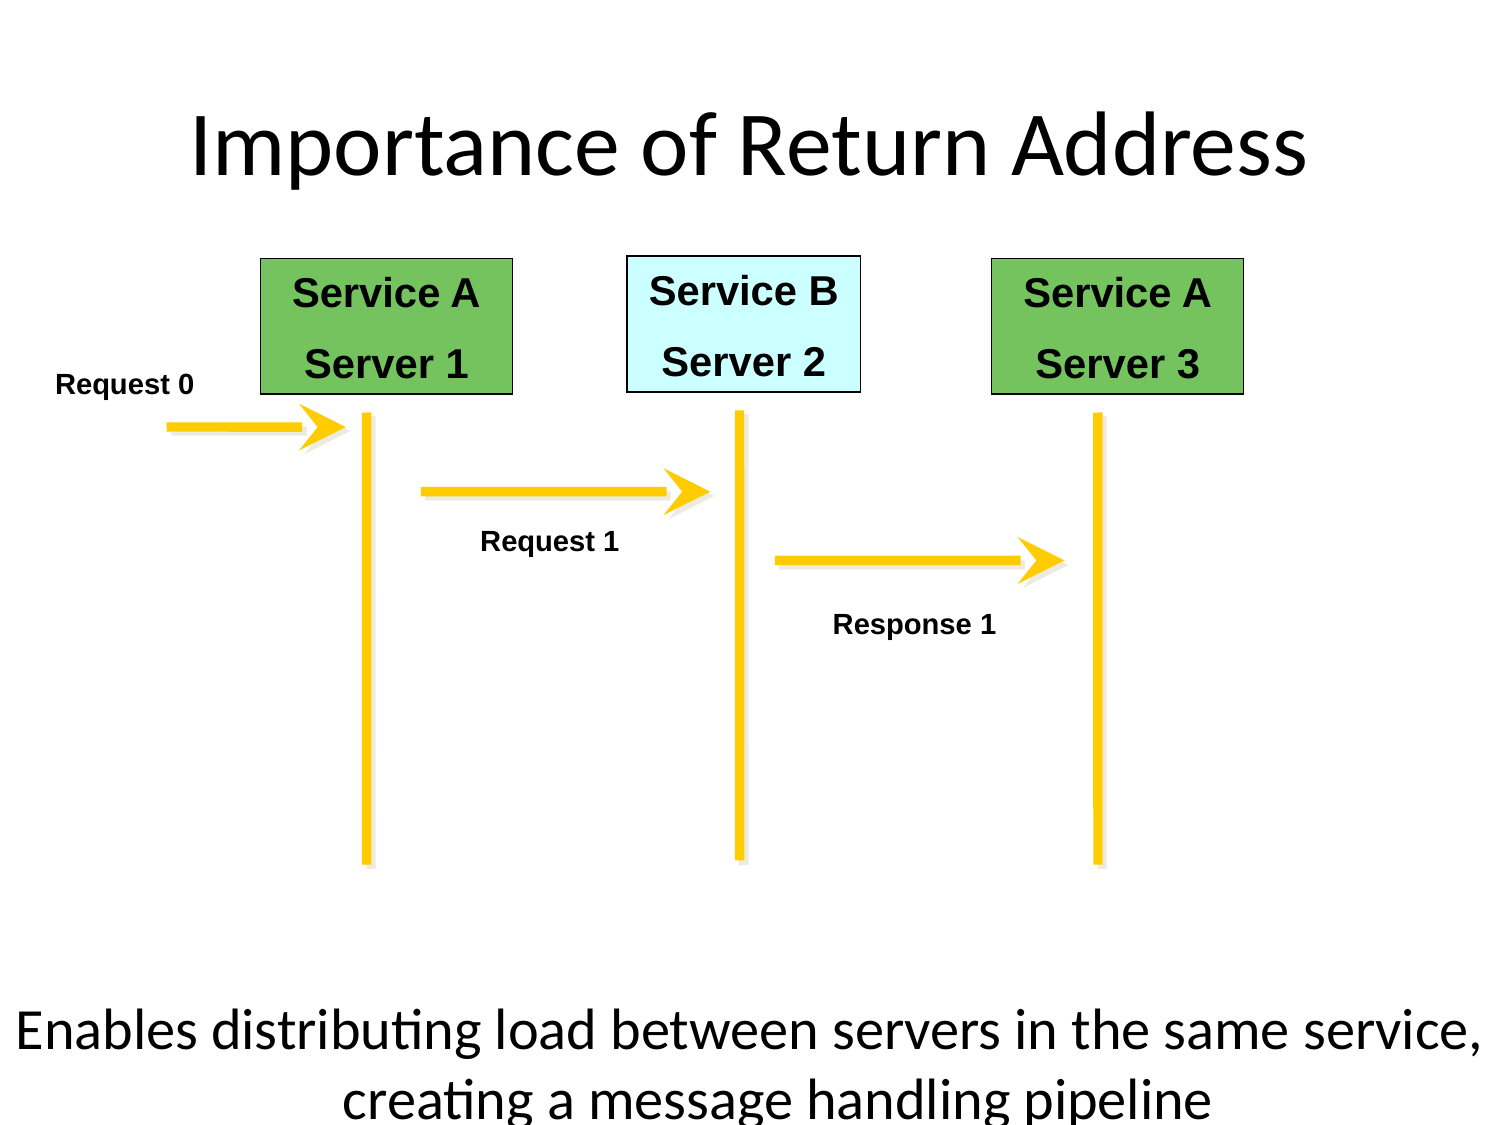

# Importance of Return Address
Service B
Server 2
Service A
Server 1
Service A
Server 3
Request 0

Request 1

Response 1
Enables distributing load between servers in the same service, creating a message handling pipeline